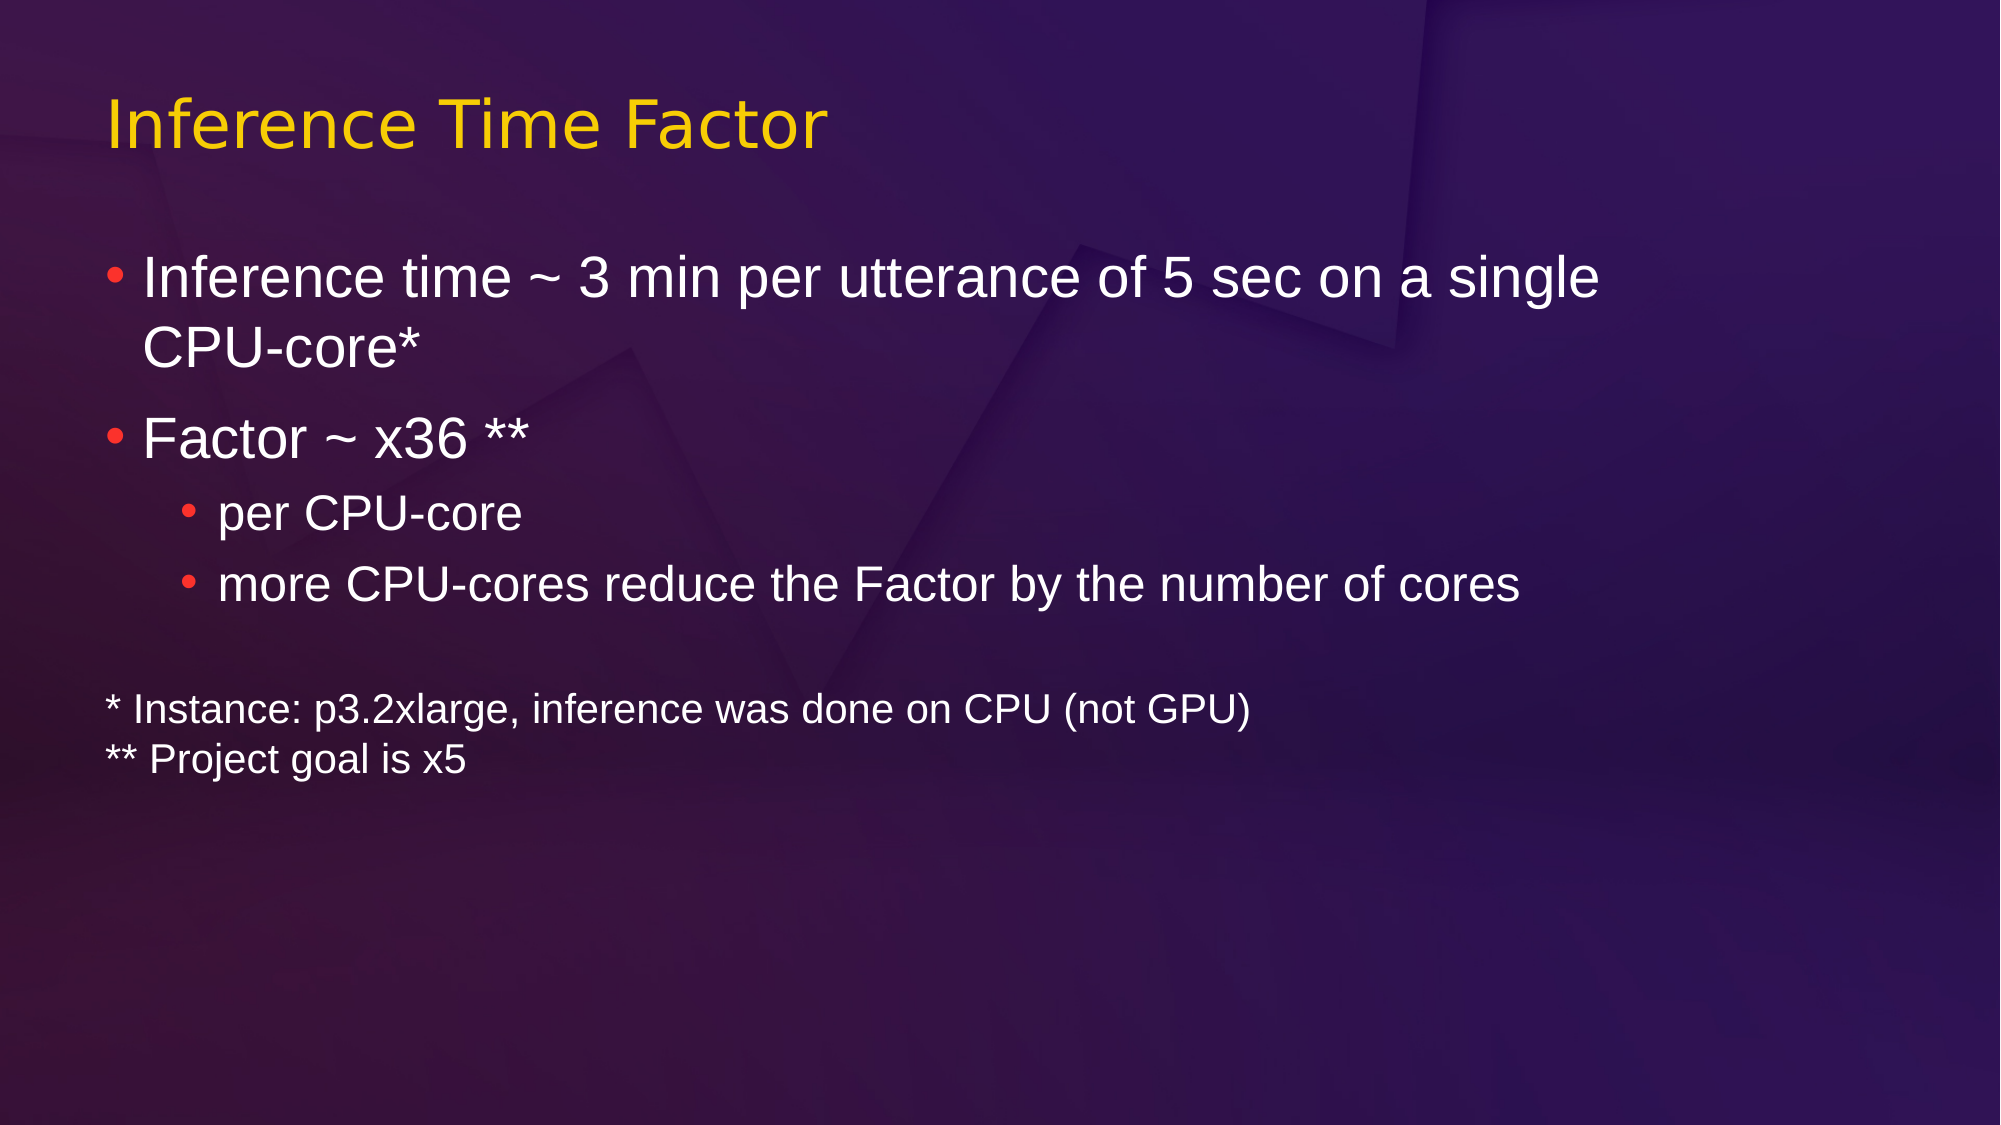

# Inference Time Factor
Inference time ~ 3 min per utterance of 5 sec on a single CPU-core*
Factor ~ x36 **
per CPU-core
more CPU-cores reduce the Factor by the number of cores
* Instance: p3.2xlarge, inference was done on CPU (not GPU)
** Project goal is x5